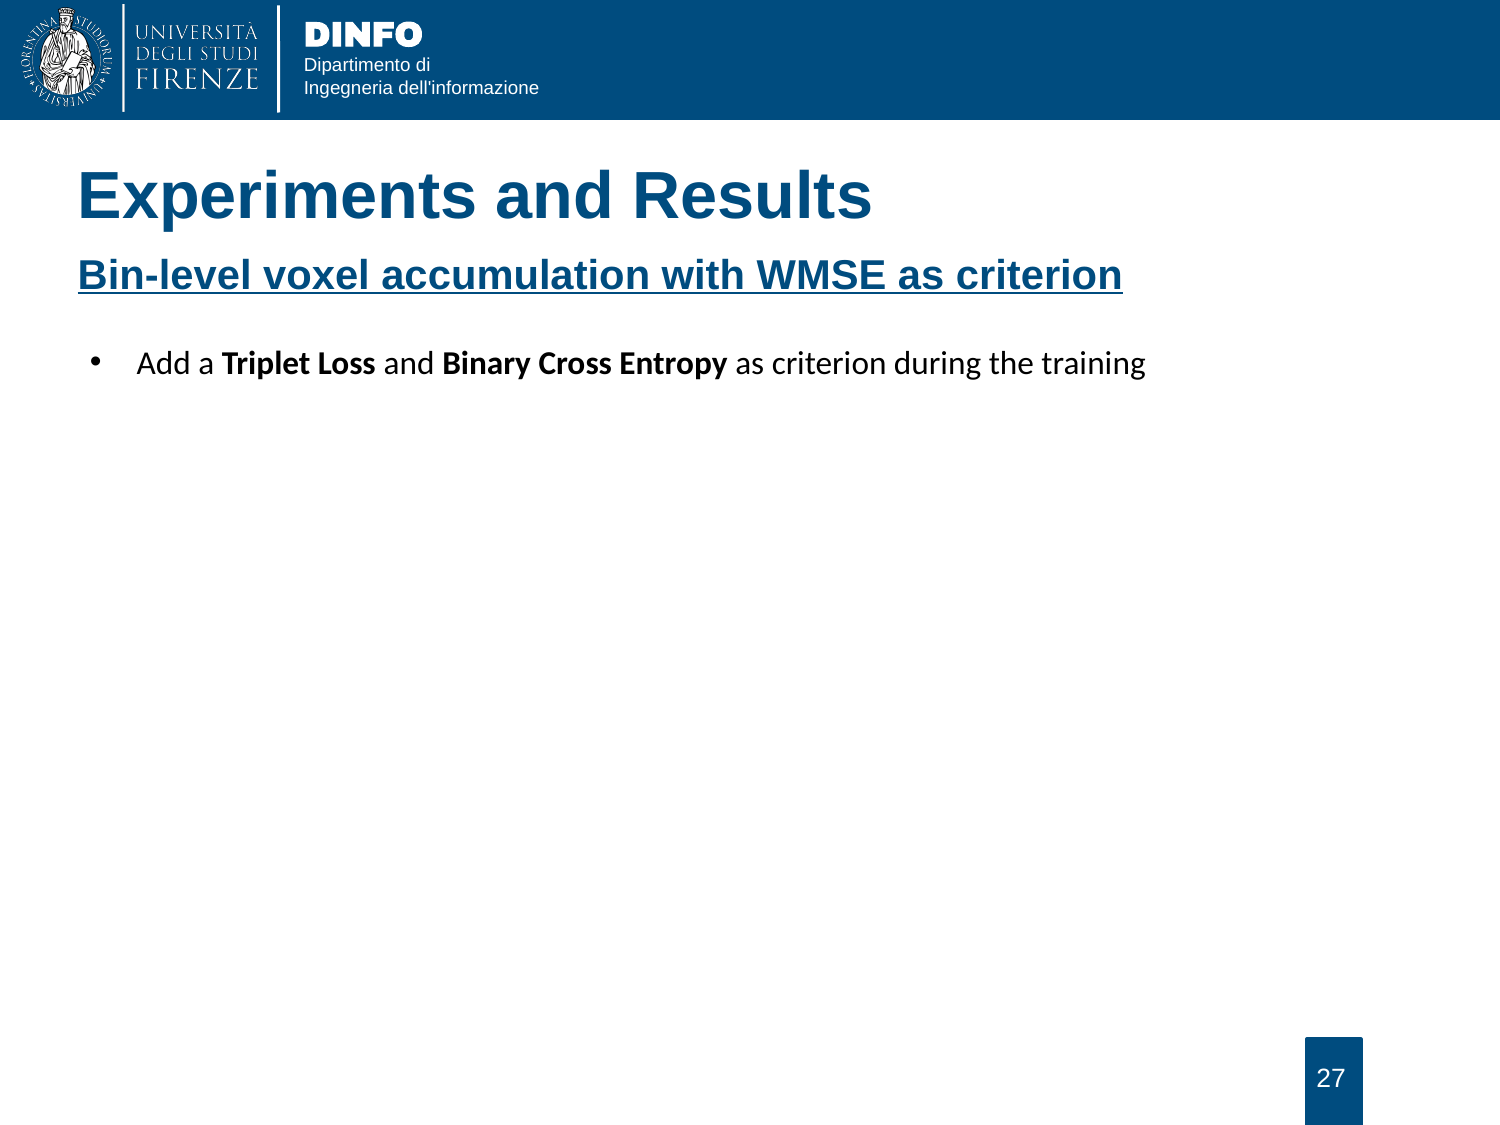

Experiments and Results

Bin-level voxel accumulation with WMSE as criterion
Add a Triplet Loss and Binary Cross Entropy as criterion during the training

27